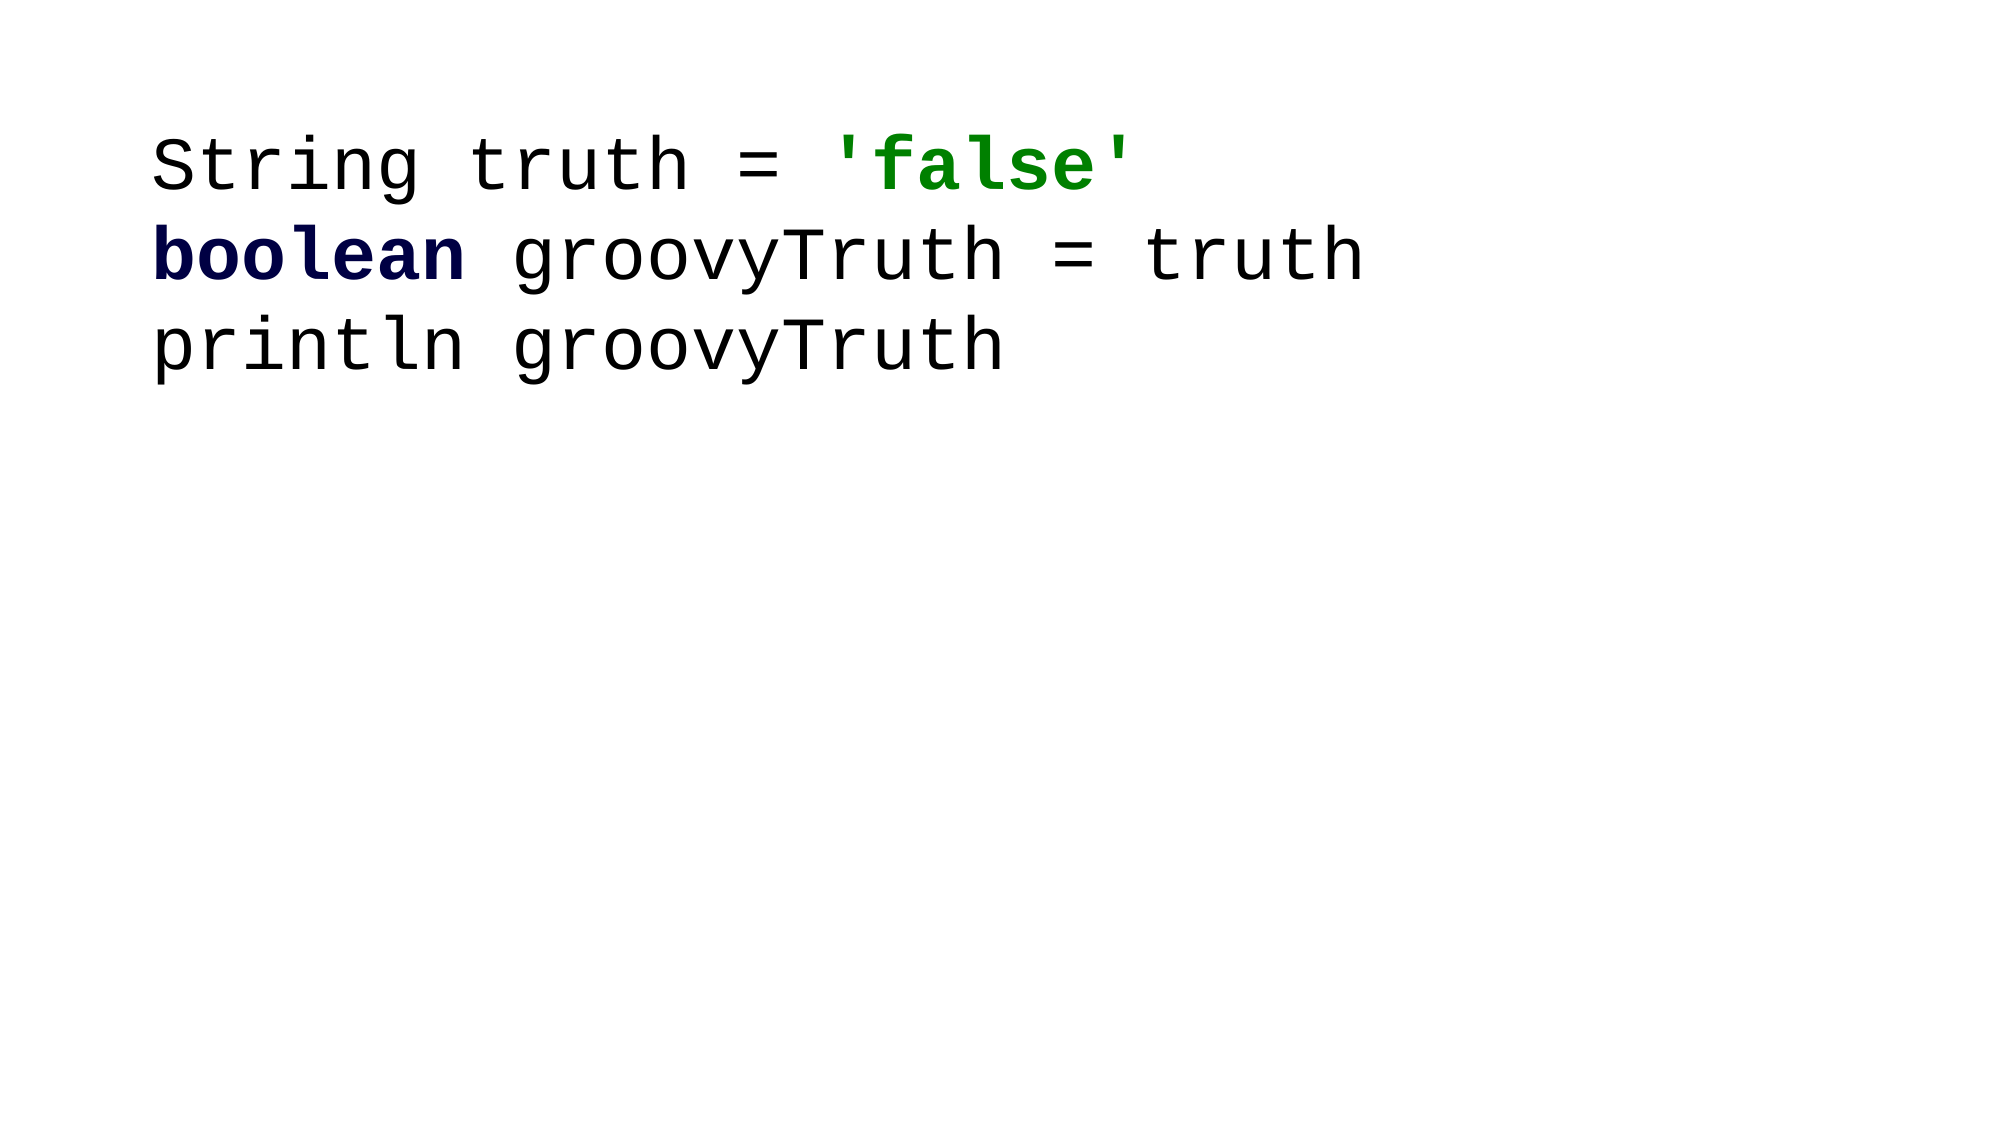

String truth = 'false'
boolean groovyTruth = truth
println groovyTruth